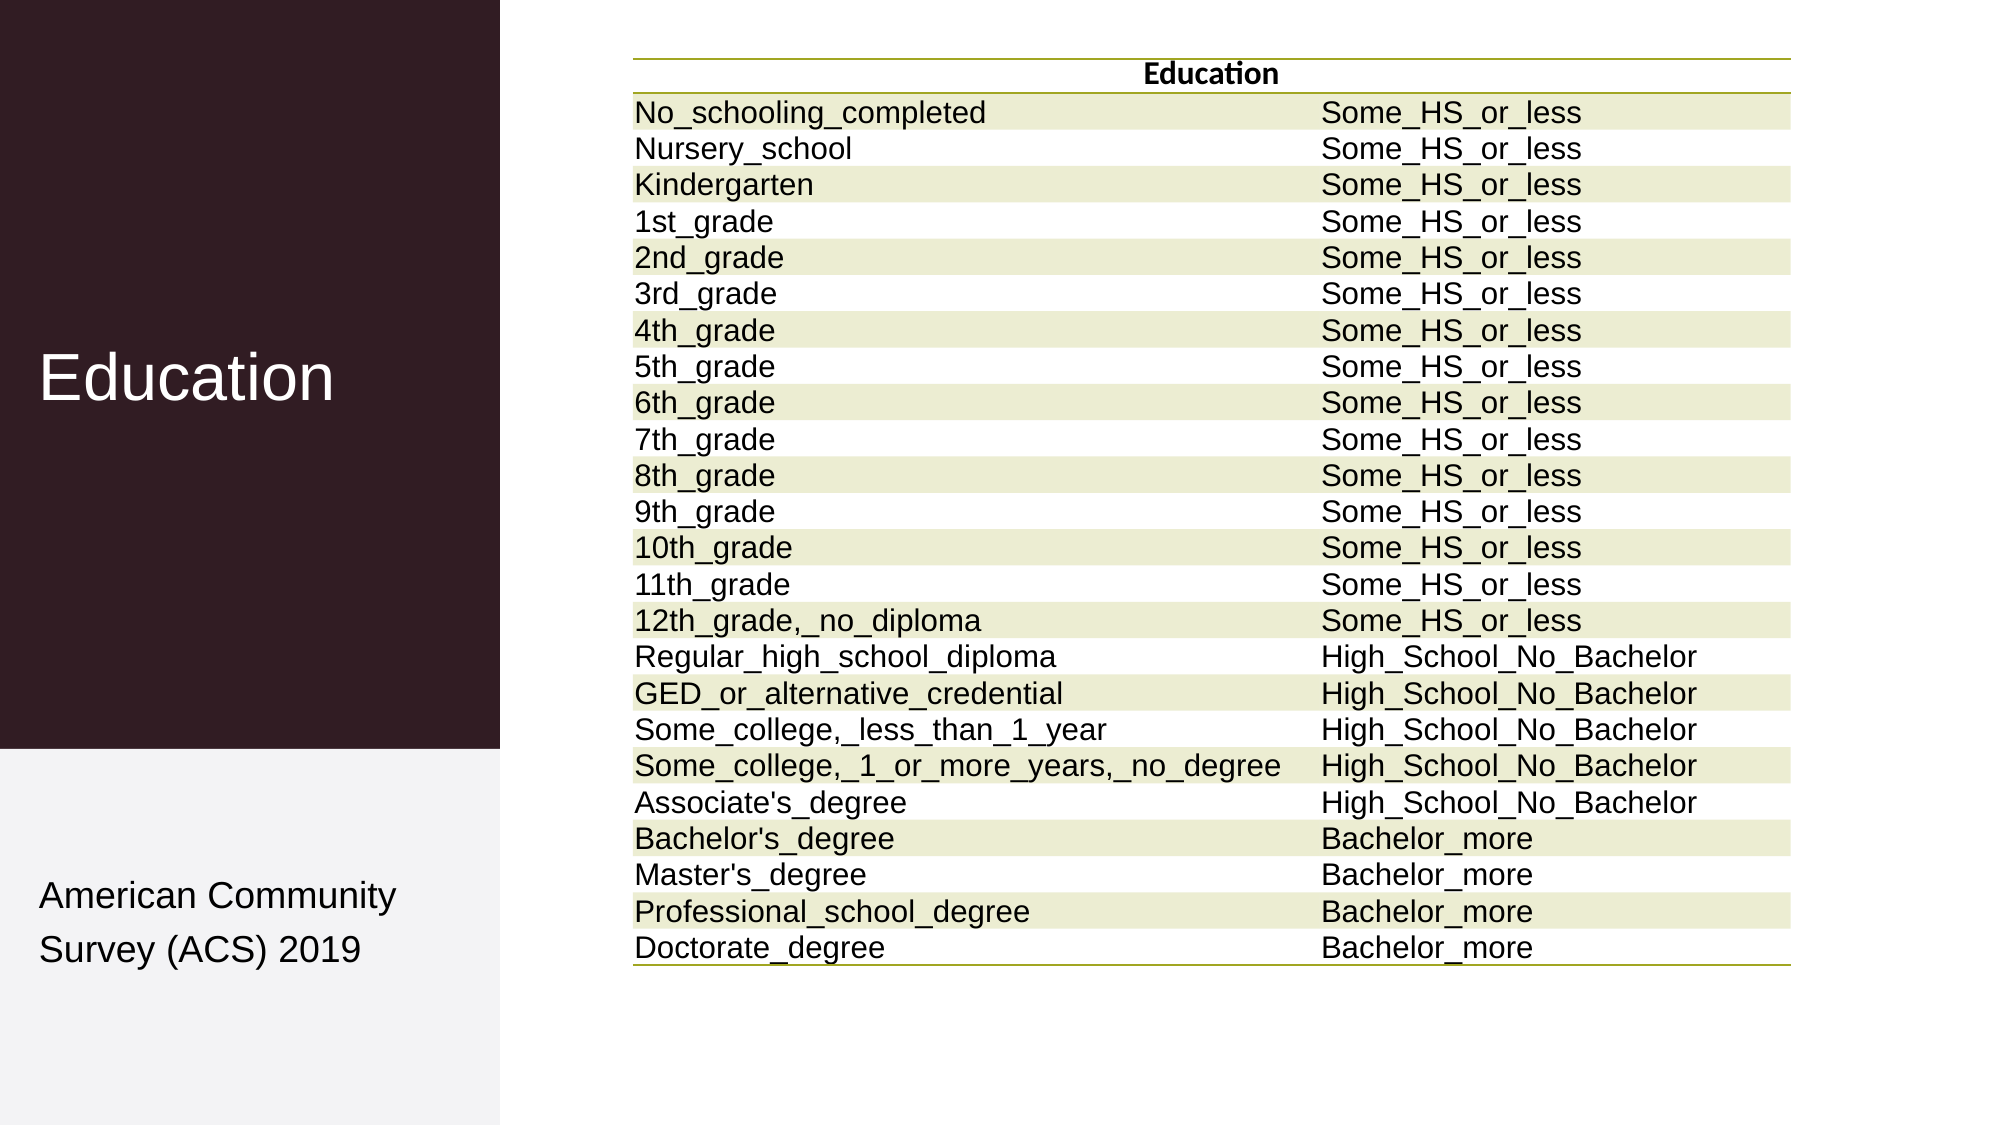

| Education |  |
| --- | --- |
| No\_schooling\_completed | Some\_HS\_or\_less |
| Nursery\_school | Some\_HS\_or\_less |
| Kindergarten | Some\_HS\_or\_less |
| 1st\_grade | Some\_HS\_or\_less |
| 2nd\_grade | Some\_HS\_or\_less |
| 3rd\_grade | Some\_HS\_or\_less |
| 4th\_grade | Some\_HS\_or\_less |
| 5th\_grade | Some\_HS\_or\_less |
| 6th\_grade | Some\_HS\_or\_less |
| 7th\_grade | Some\_HS\_or\_less |
| 8th\_grade | Some\_HS\_or\_less |
| 9th\_grade | Some\_HS\_or\_less |
| 10th\_grade | Some\_HS\_or\_less |
| 11th\_grade | Some\_HS\_or\_less |
| 12th\_grade,\_no\_diploma | Some\_HS\_or\_less |
| Regular\_high\_school\_diploma | High\_School\_No\_Bachelor |
| GED\_or\_alternative\_credential | High\_School\_No\_Bachelor |
| Some\_college,\_less\_than\_1\_year | High\_School\_No\_Bachelor |
| Some\_college,\_1\_or\_more\_years,\_no\_degree | High\_School\_No\_Bachelor |
| Associate's\_degree | High\_School\_No\_Bachelor |
| Bachelor's\_degree | Bachelor\_more |
| Master's\_degree | Bachelor\_more |
| Professional\_school\_degree | Bachelor\_more |
| Doctorate\_degree | Bachelor\_more |
# Education

American Community Survey (ACS) 2019